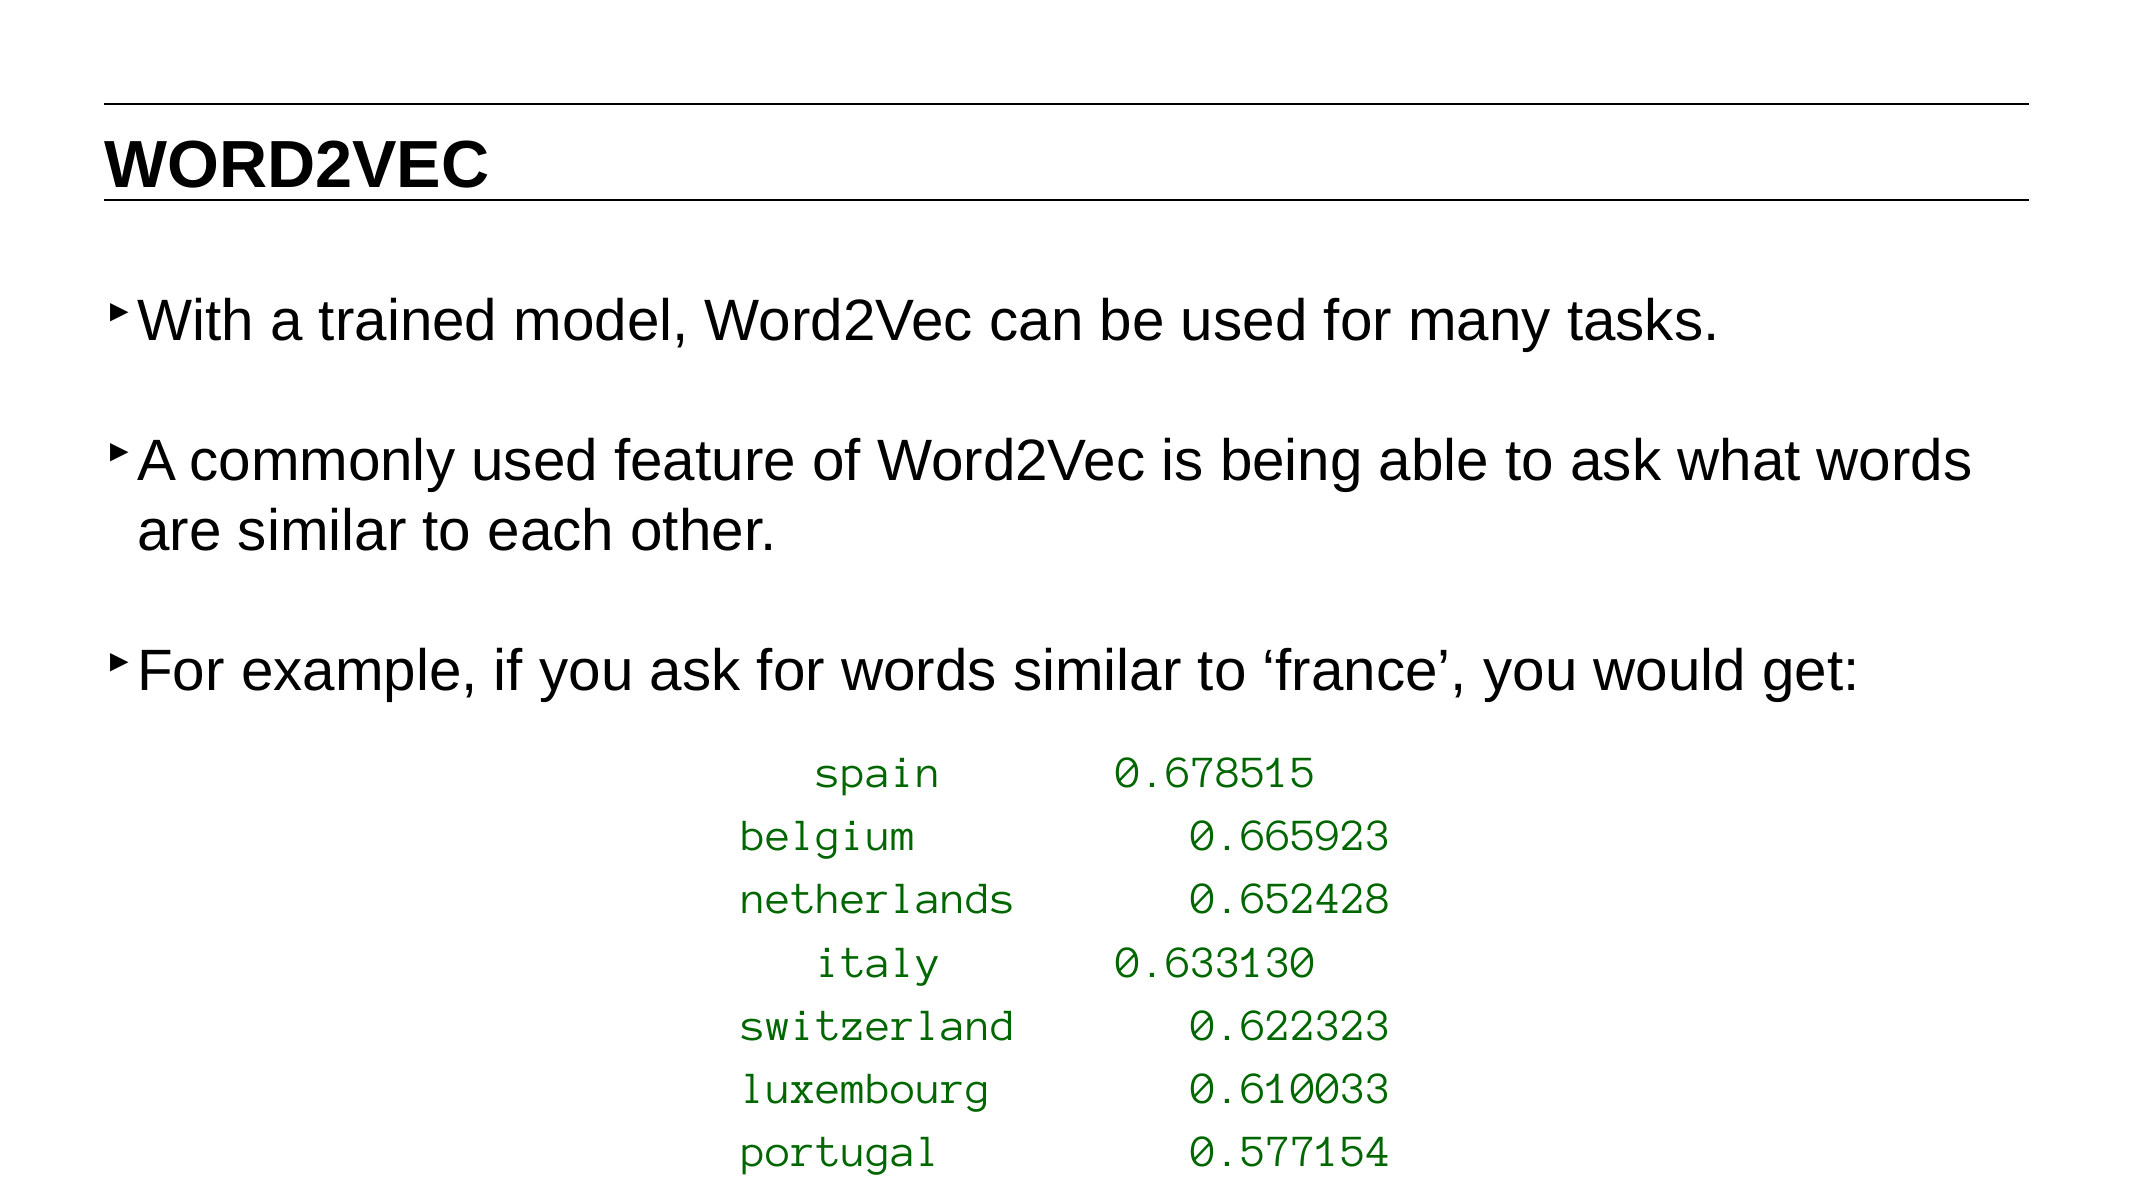

WORD2VEC

With a trained model, Word2Vec can be used for many tasks.

A commonly used feature of Word2Vec is being able to ask what words are similar to each other.

For example, if you ask for words similar to ‘france’, you would get:

spain		0.678515
belgium		0.665923
netherlands		0.652428
italy		0.633130
switzerland		0.622323
luxembourg		0.610033
portugal		0.577154